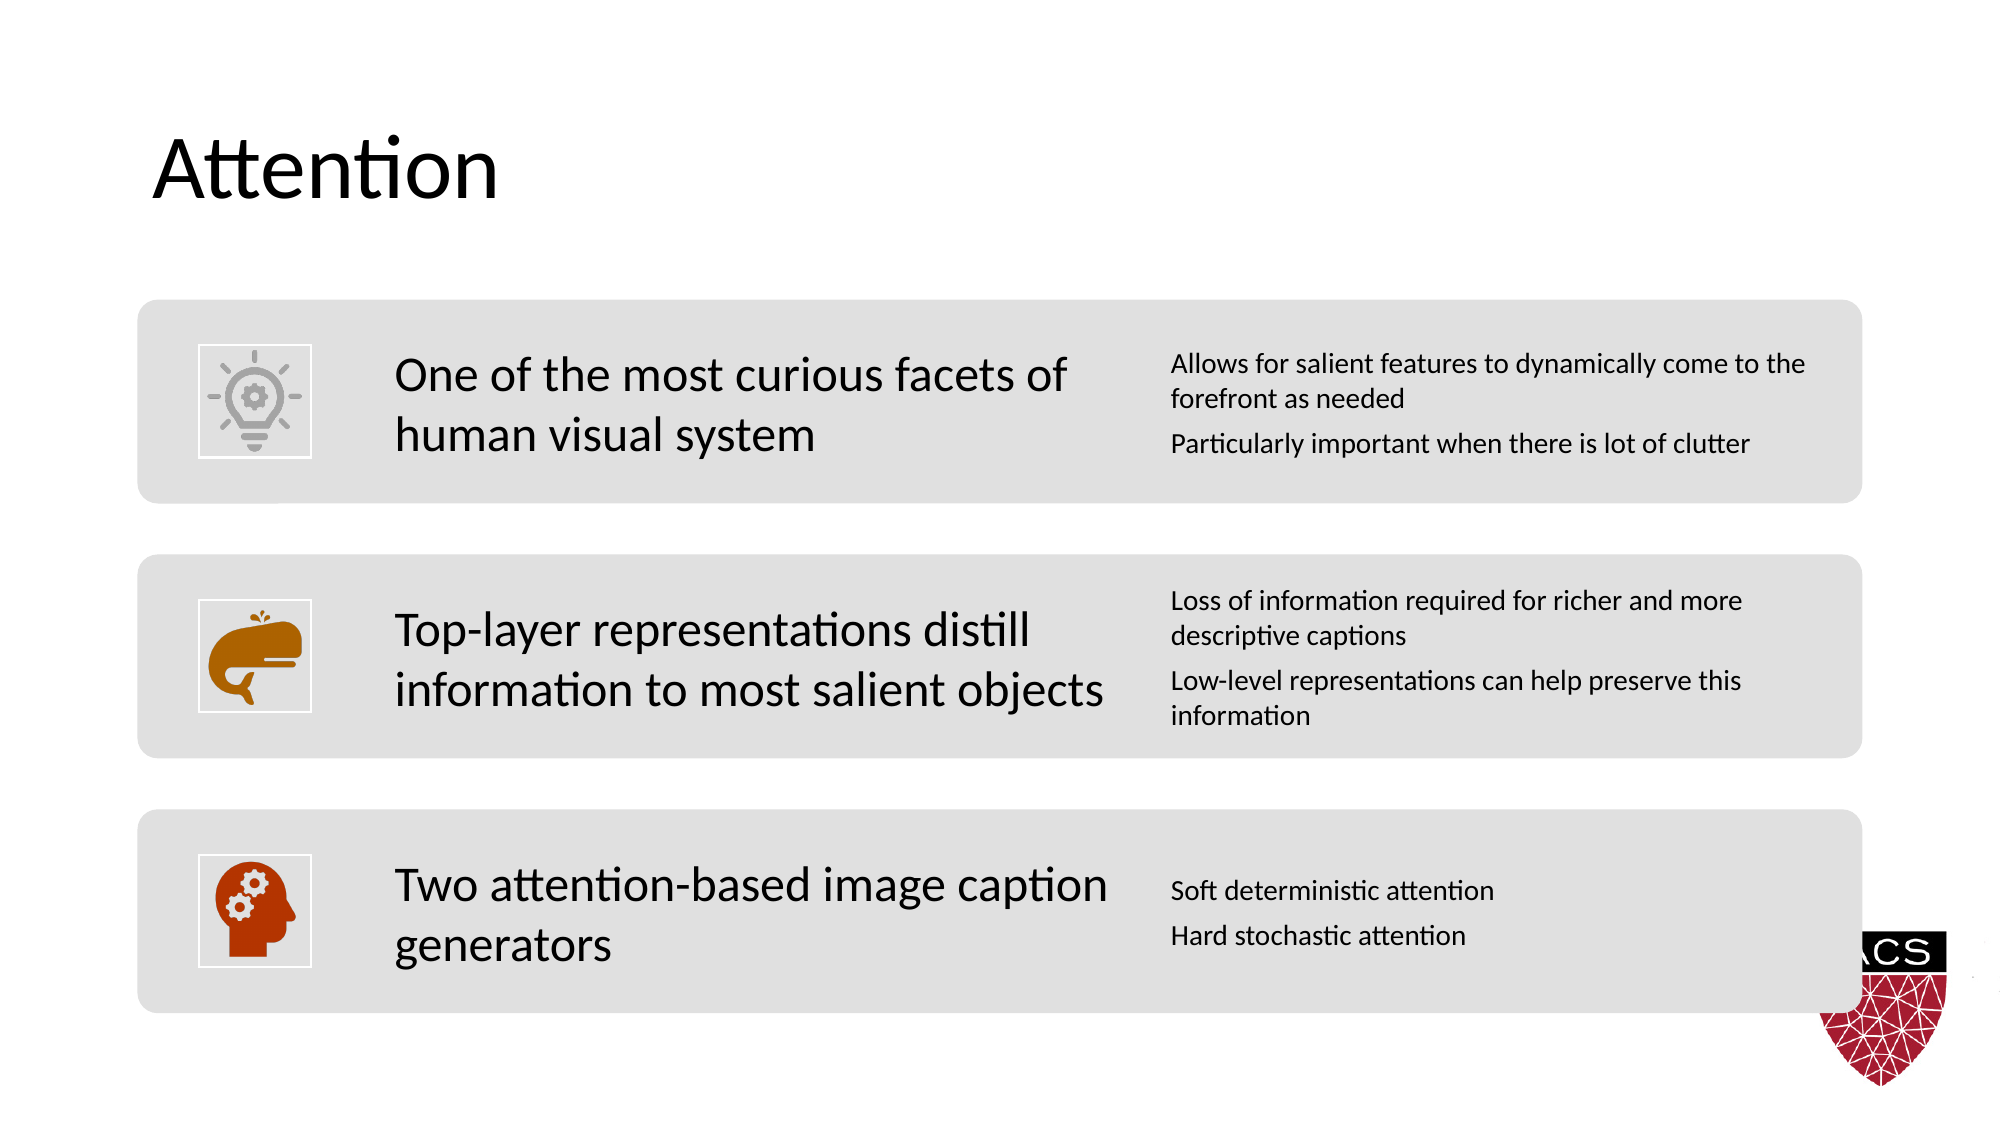

# Attention
One of the most curious facets of human visual system
Allows for salient features to dynamically come to the forefront as needed
Particularly important when there is lot of clutter
Top-layer representations distill information to most salient objects
Loss of information required for richer and more descriptive captions
Low-level representations can help preserve this information
Two attention-based image caption generators
Soft deterministic attention
Hard stochastic attention